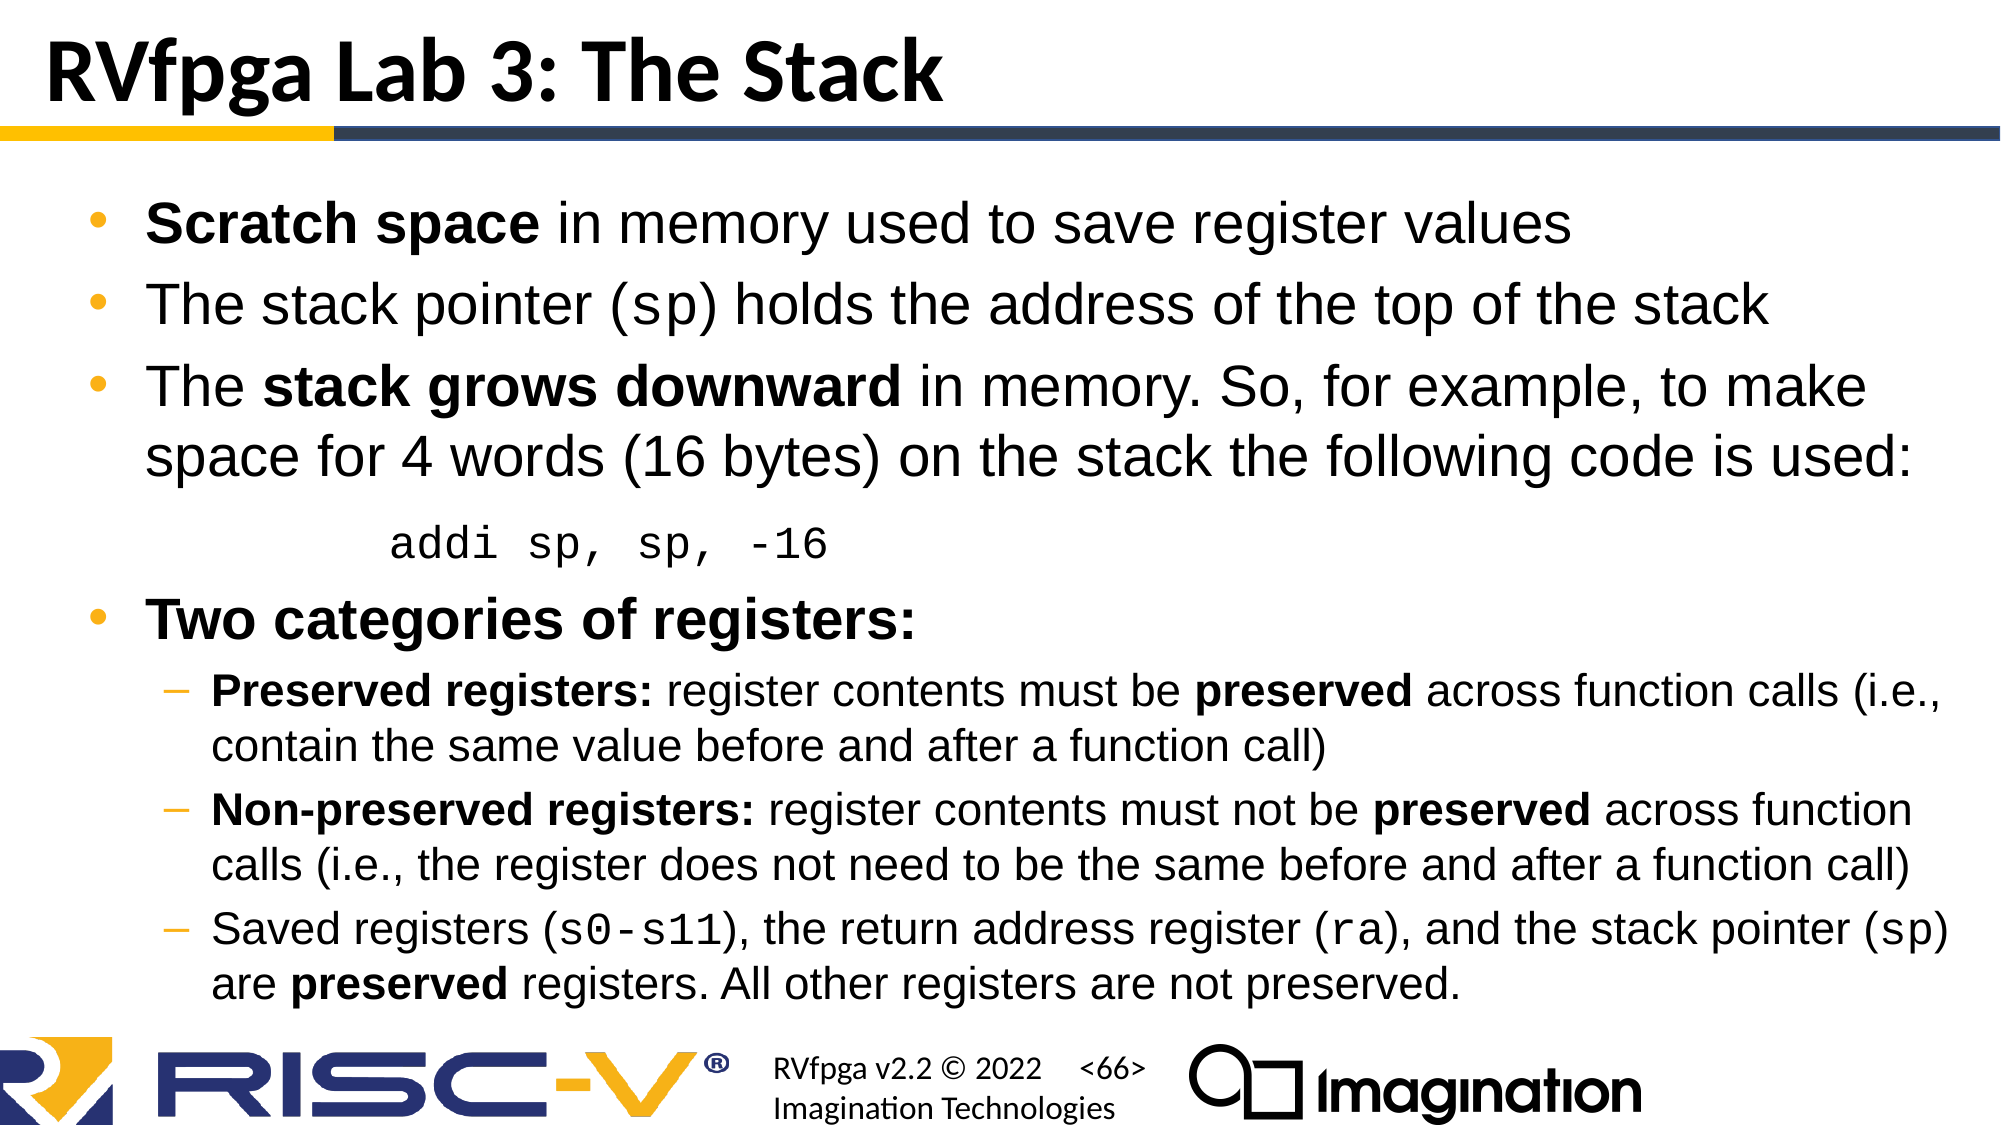

# RVfpga Lab 3: The Stack
Scratch space in memory used to save register values
The stack pointer (sp) holds the address of the top of the stack
The stack grows downward in memory. So, for example, to make space for 4 words (16 bytes) on the stack the following code is used:
   		addi sp, sp, -16
Two categories of registers:
Preserved registers: register contents must be preserved across function calls (i.e., contain the same value before and after a function call)
Non-preserved registers: register contents must not be preserved across function calls (i.e., the register does not need to be the same before and after a function call)
Saved registers (s0-s11), the return address register (ra), and the stack pointer (sp) are preserved registers. All other registers are not preserved.